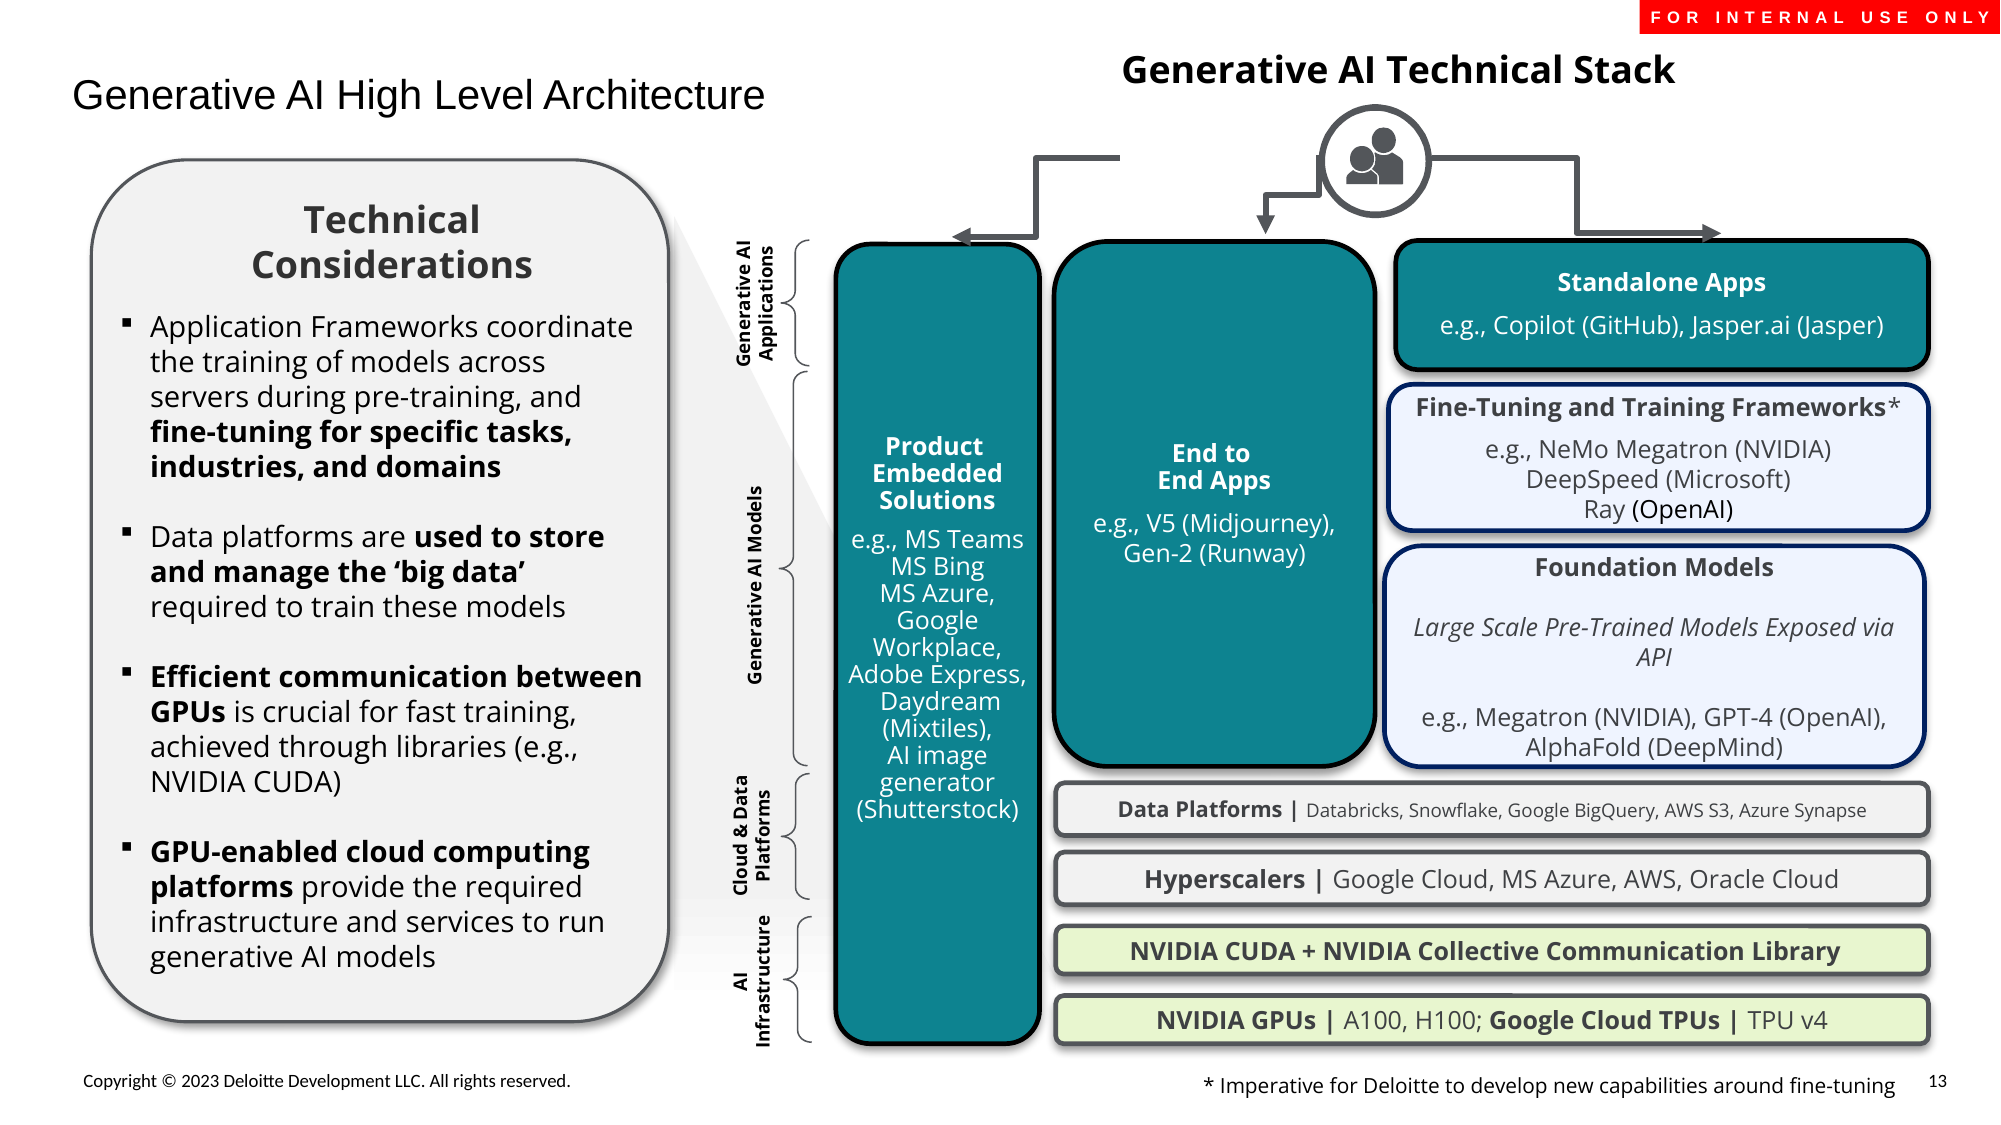

Generative AI Technical Stack
Generative AI High Level Architecture

Application Frameworks coordinate the training of models across servers during pre-training, and fine-tuning for specific tasks, industries, and domains

Data platforms are used to store and manage the ‘big data’ required to train these models

Efficient communication between GPUs is crucial for fast training, achieved through libraries (e.g., NVIDIA CUDA)

GPU-enabled cloud computing platforms provide the required infrastructure and services to run generative AI models
Technical Considerations

Standalone Apps

e.g., Copilot (GitHub), Jasper.ai (Jasper)
End to
End Apps

e.g., V5 (Midjourney), Gen-2 (Runway)
Product
Embedded Solutions

e.g., MS Teams
MS Bing
MS Azure,
Google Workplace,
Adobe Express,
 Daydream (Mixtiles),
AI image generator (Shutterstock)

Generative AI Applications

Fine-Tuning and Training Frameworks*

e.g., NeMo Megatron (NVIDIA)
DeepSpeed (Microsoft)
Ray (OpenAI)
Foundation Models

Large Scale Pre-Trained Models Exposed via API

e.g., Megatron (NVIDIA), GPT-4 (OpenAI), AlphaFold (DeepMind)
Generative AI Models

Data Platforms | Databricks, Snowflake, Google BigQuery, AWS S3, Azure Synapse
Cloud & Data Platforms
Hyperscalers | Google Cloud, MS Azure, AWS, Oracle Cloud

NVIDIA CUDA + NVIDIA Collective Communication Library
AI Infrastructure
NVIDIA GPUs | A100, H100; Google Cloud TPUs | TPU v4
* Imperative for Deloitte to develop new capabilities around fine-tuning